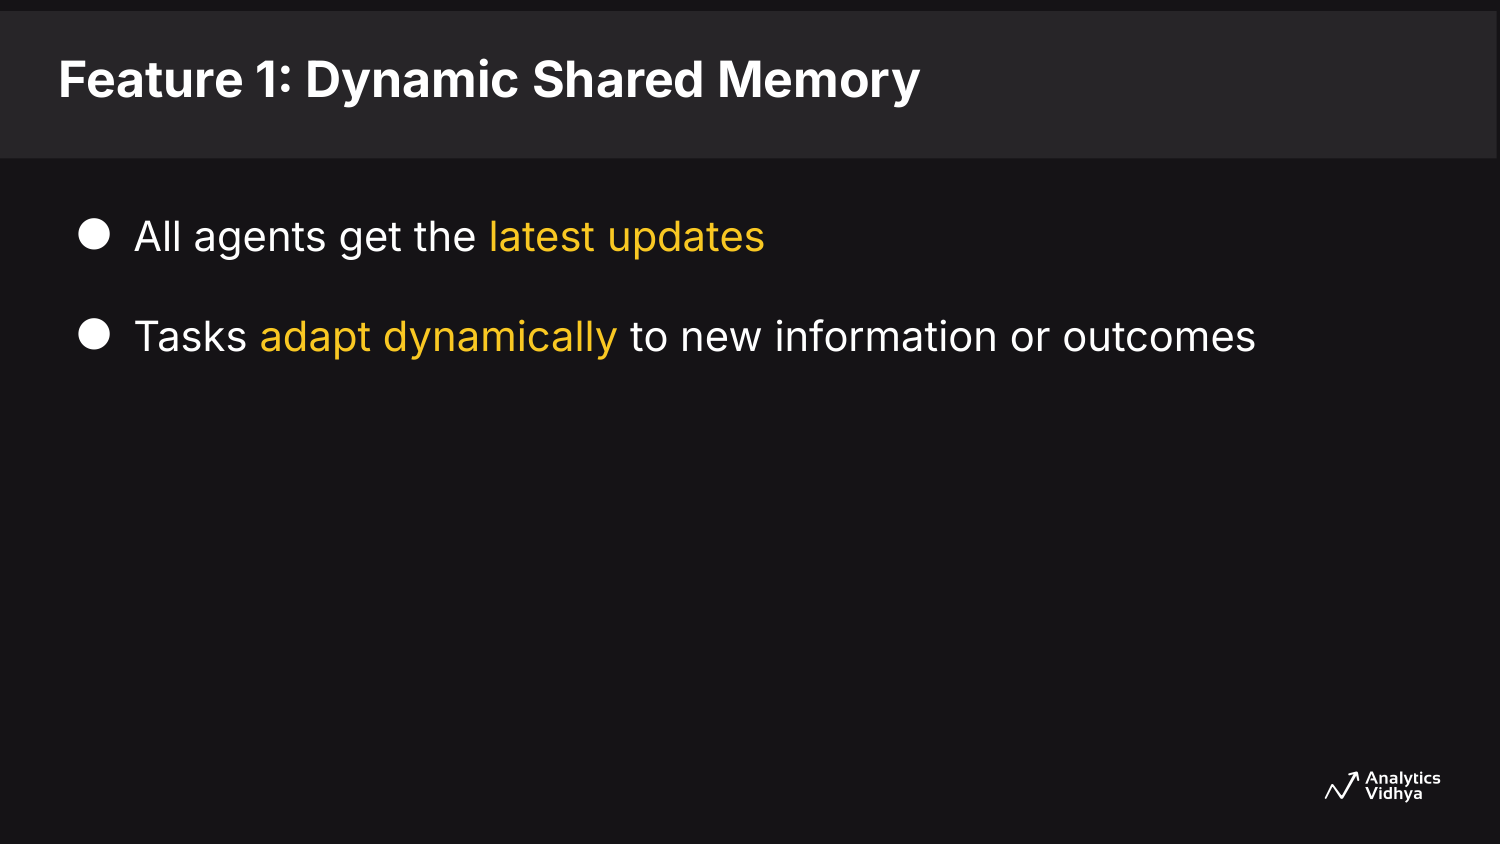

Feature 1: Dynamic Shared Memory
All agents get the latest updates
Tasks adapt dynamically to new information or outcomes